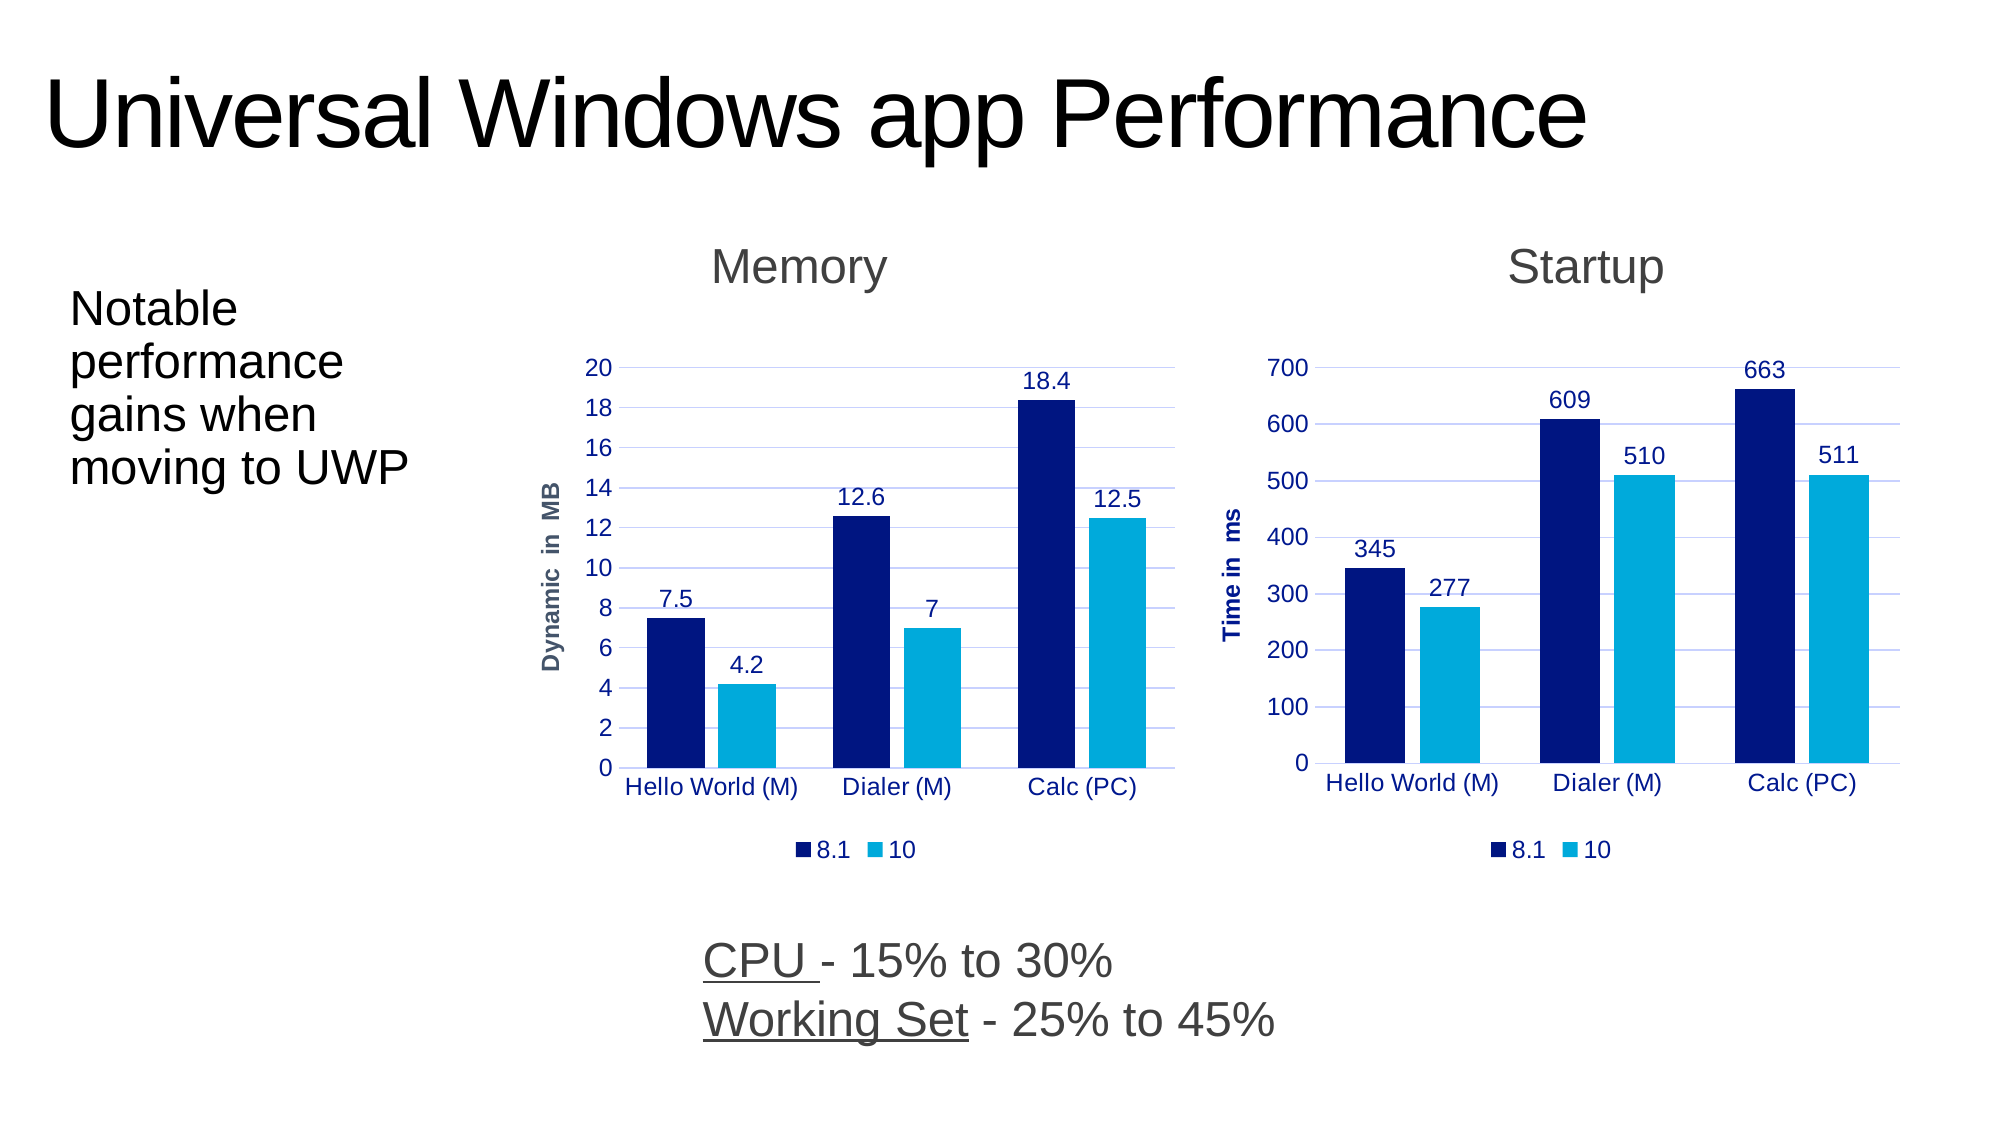

# Universal Windows app Performance
Memory
Startup
Notable performance gains when moving to UWP

### Chart

| Category | 8.1 | 10 |
|---|---|---|
| Hello World (M) | 7.5 | 4.2 |
| Dialer (M) | 12.6 | 7.0 |
| Calc (PC) | 18.4 | 12.5 |

### Chart

| Category | 8.1 | 10 |
|---|---|---|
| Hello World (M) | 345.0 | 277.0 |
| Dialer (M) | 609.0 | 510.0 |
| Calc (PC) | 663.0 | 511.0 |
CPU - 15% to 30%
Working Set - 25% to 45%